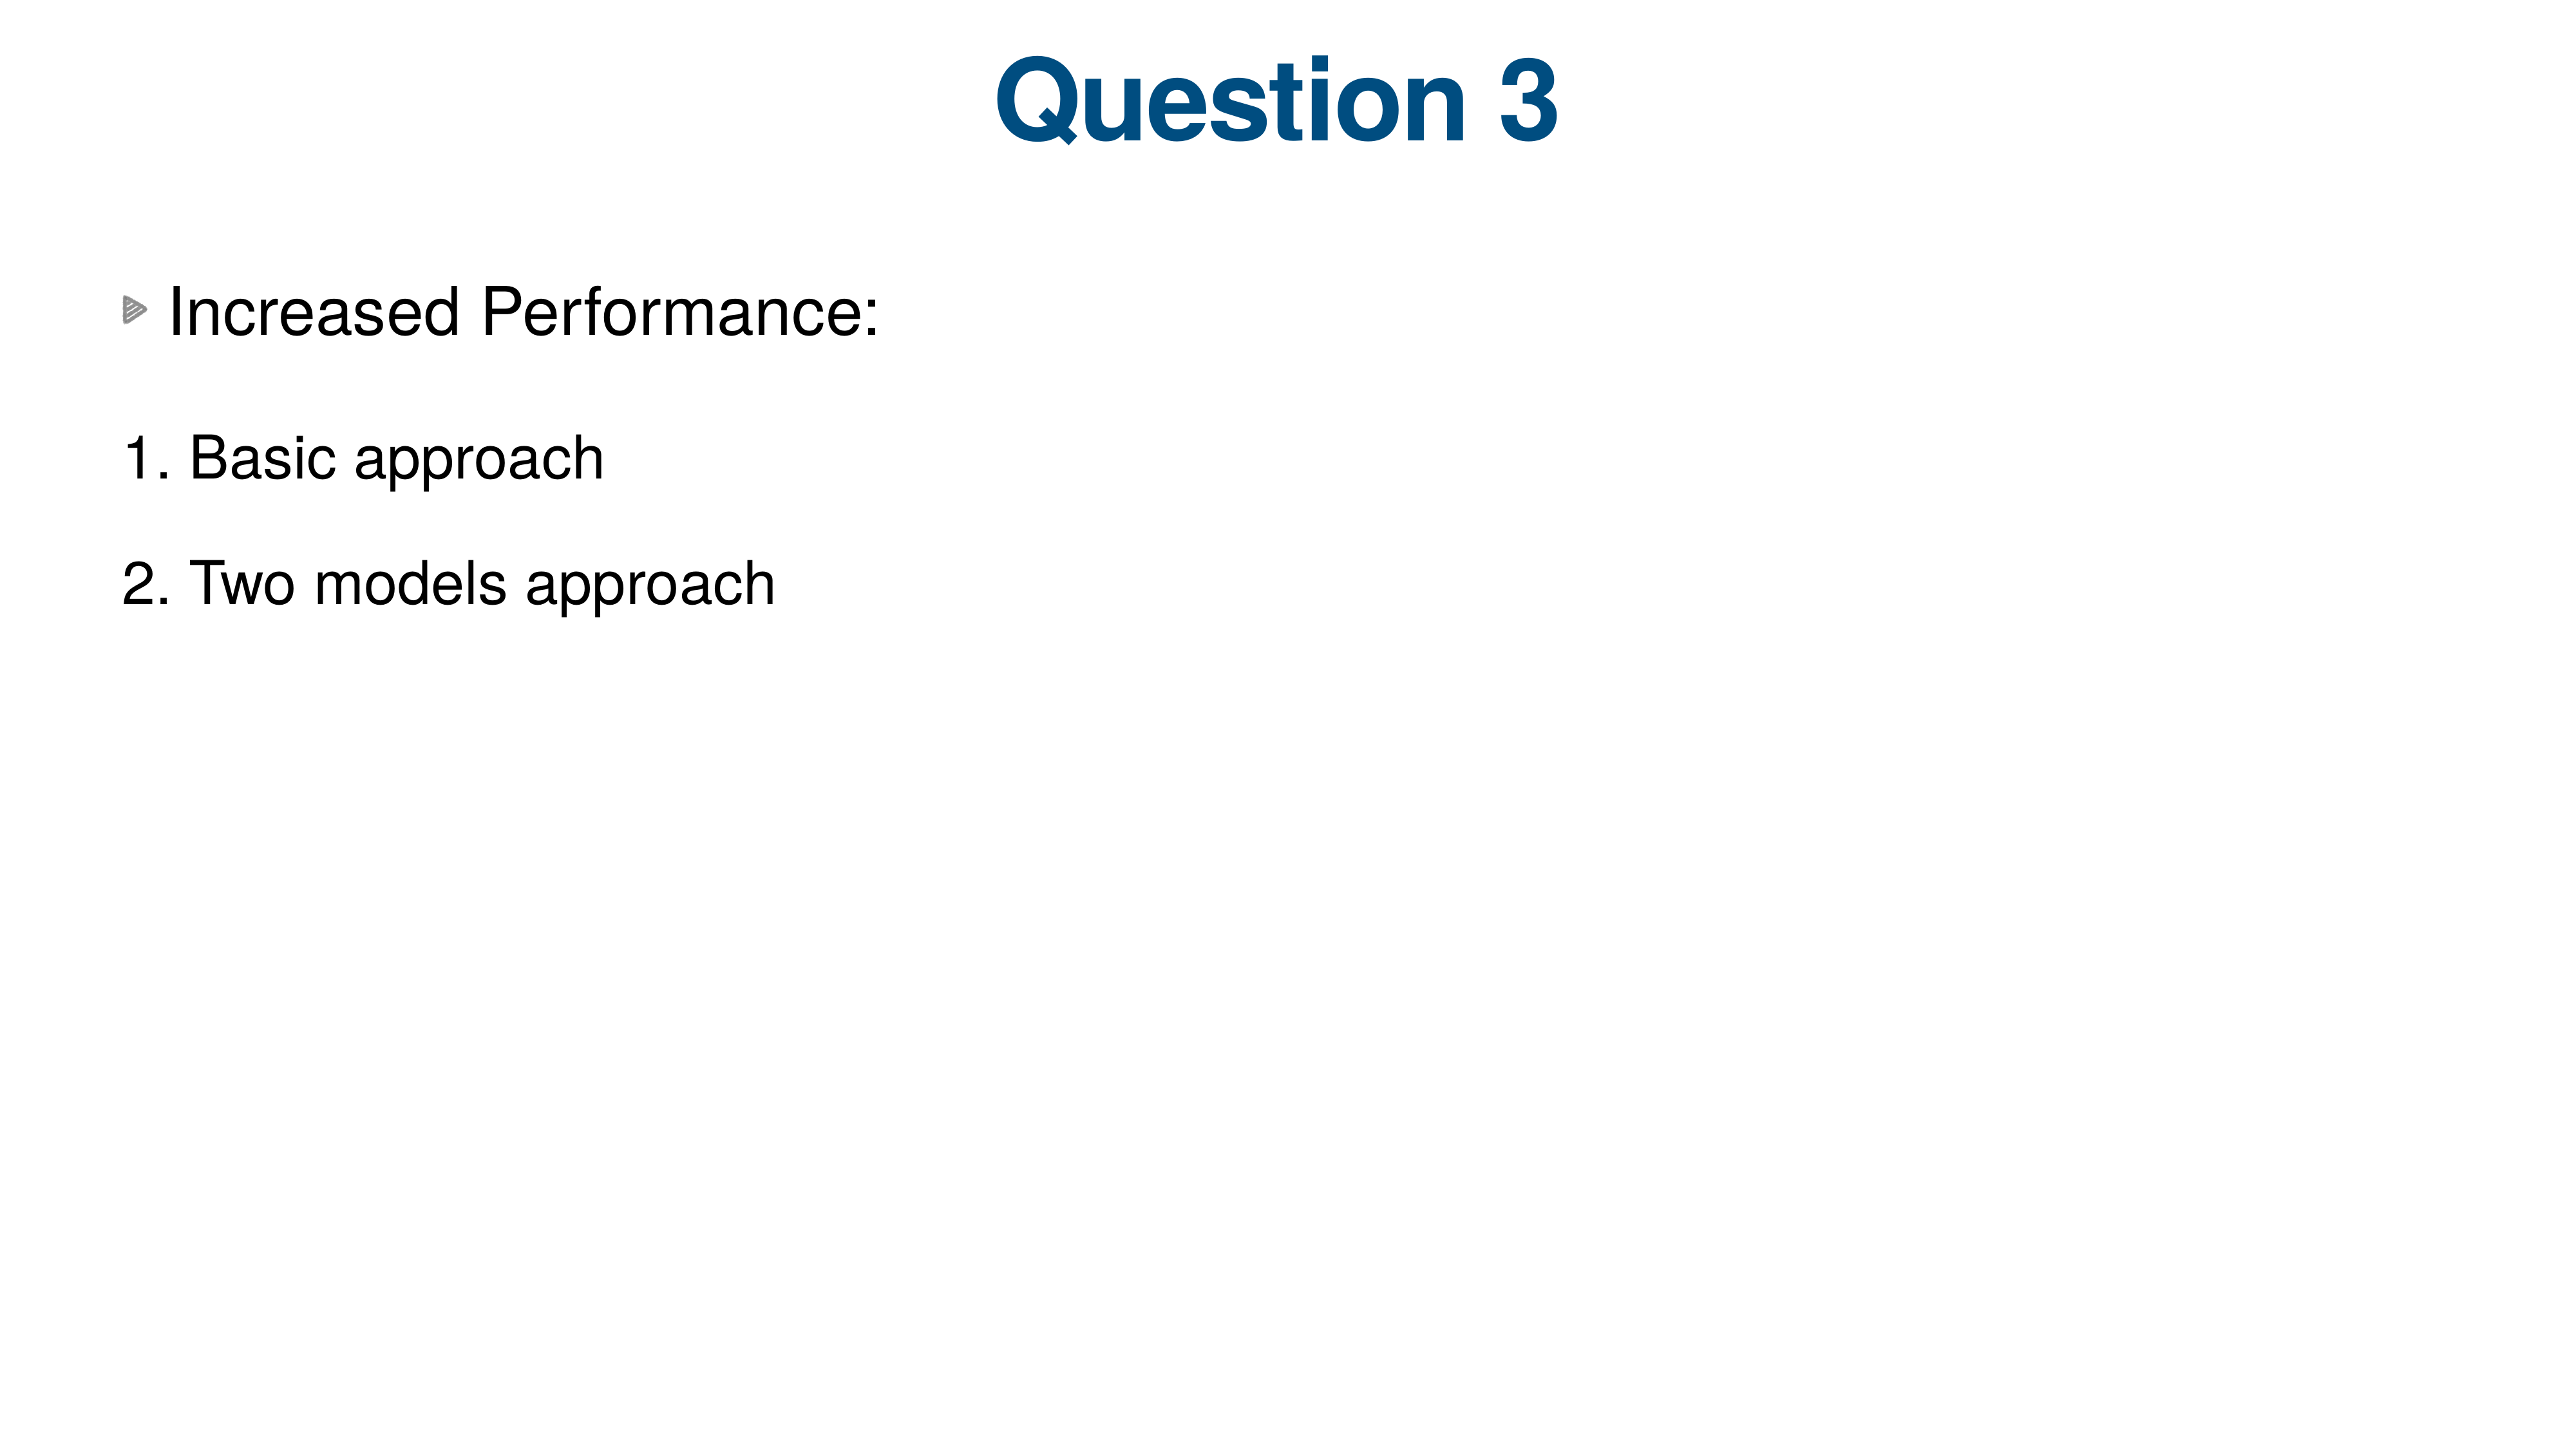

Question 3
 Increased Performance:

 Basic approach
 Two models approach